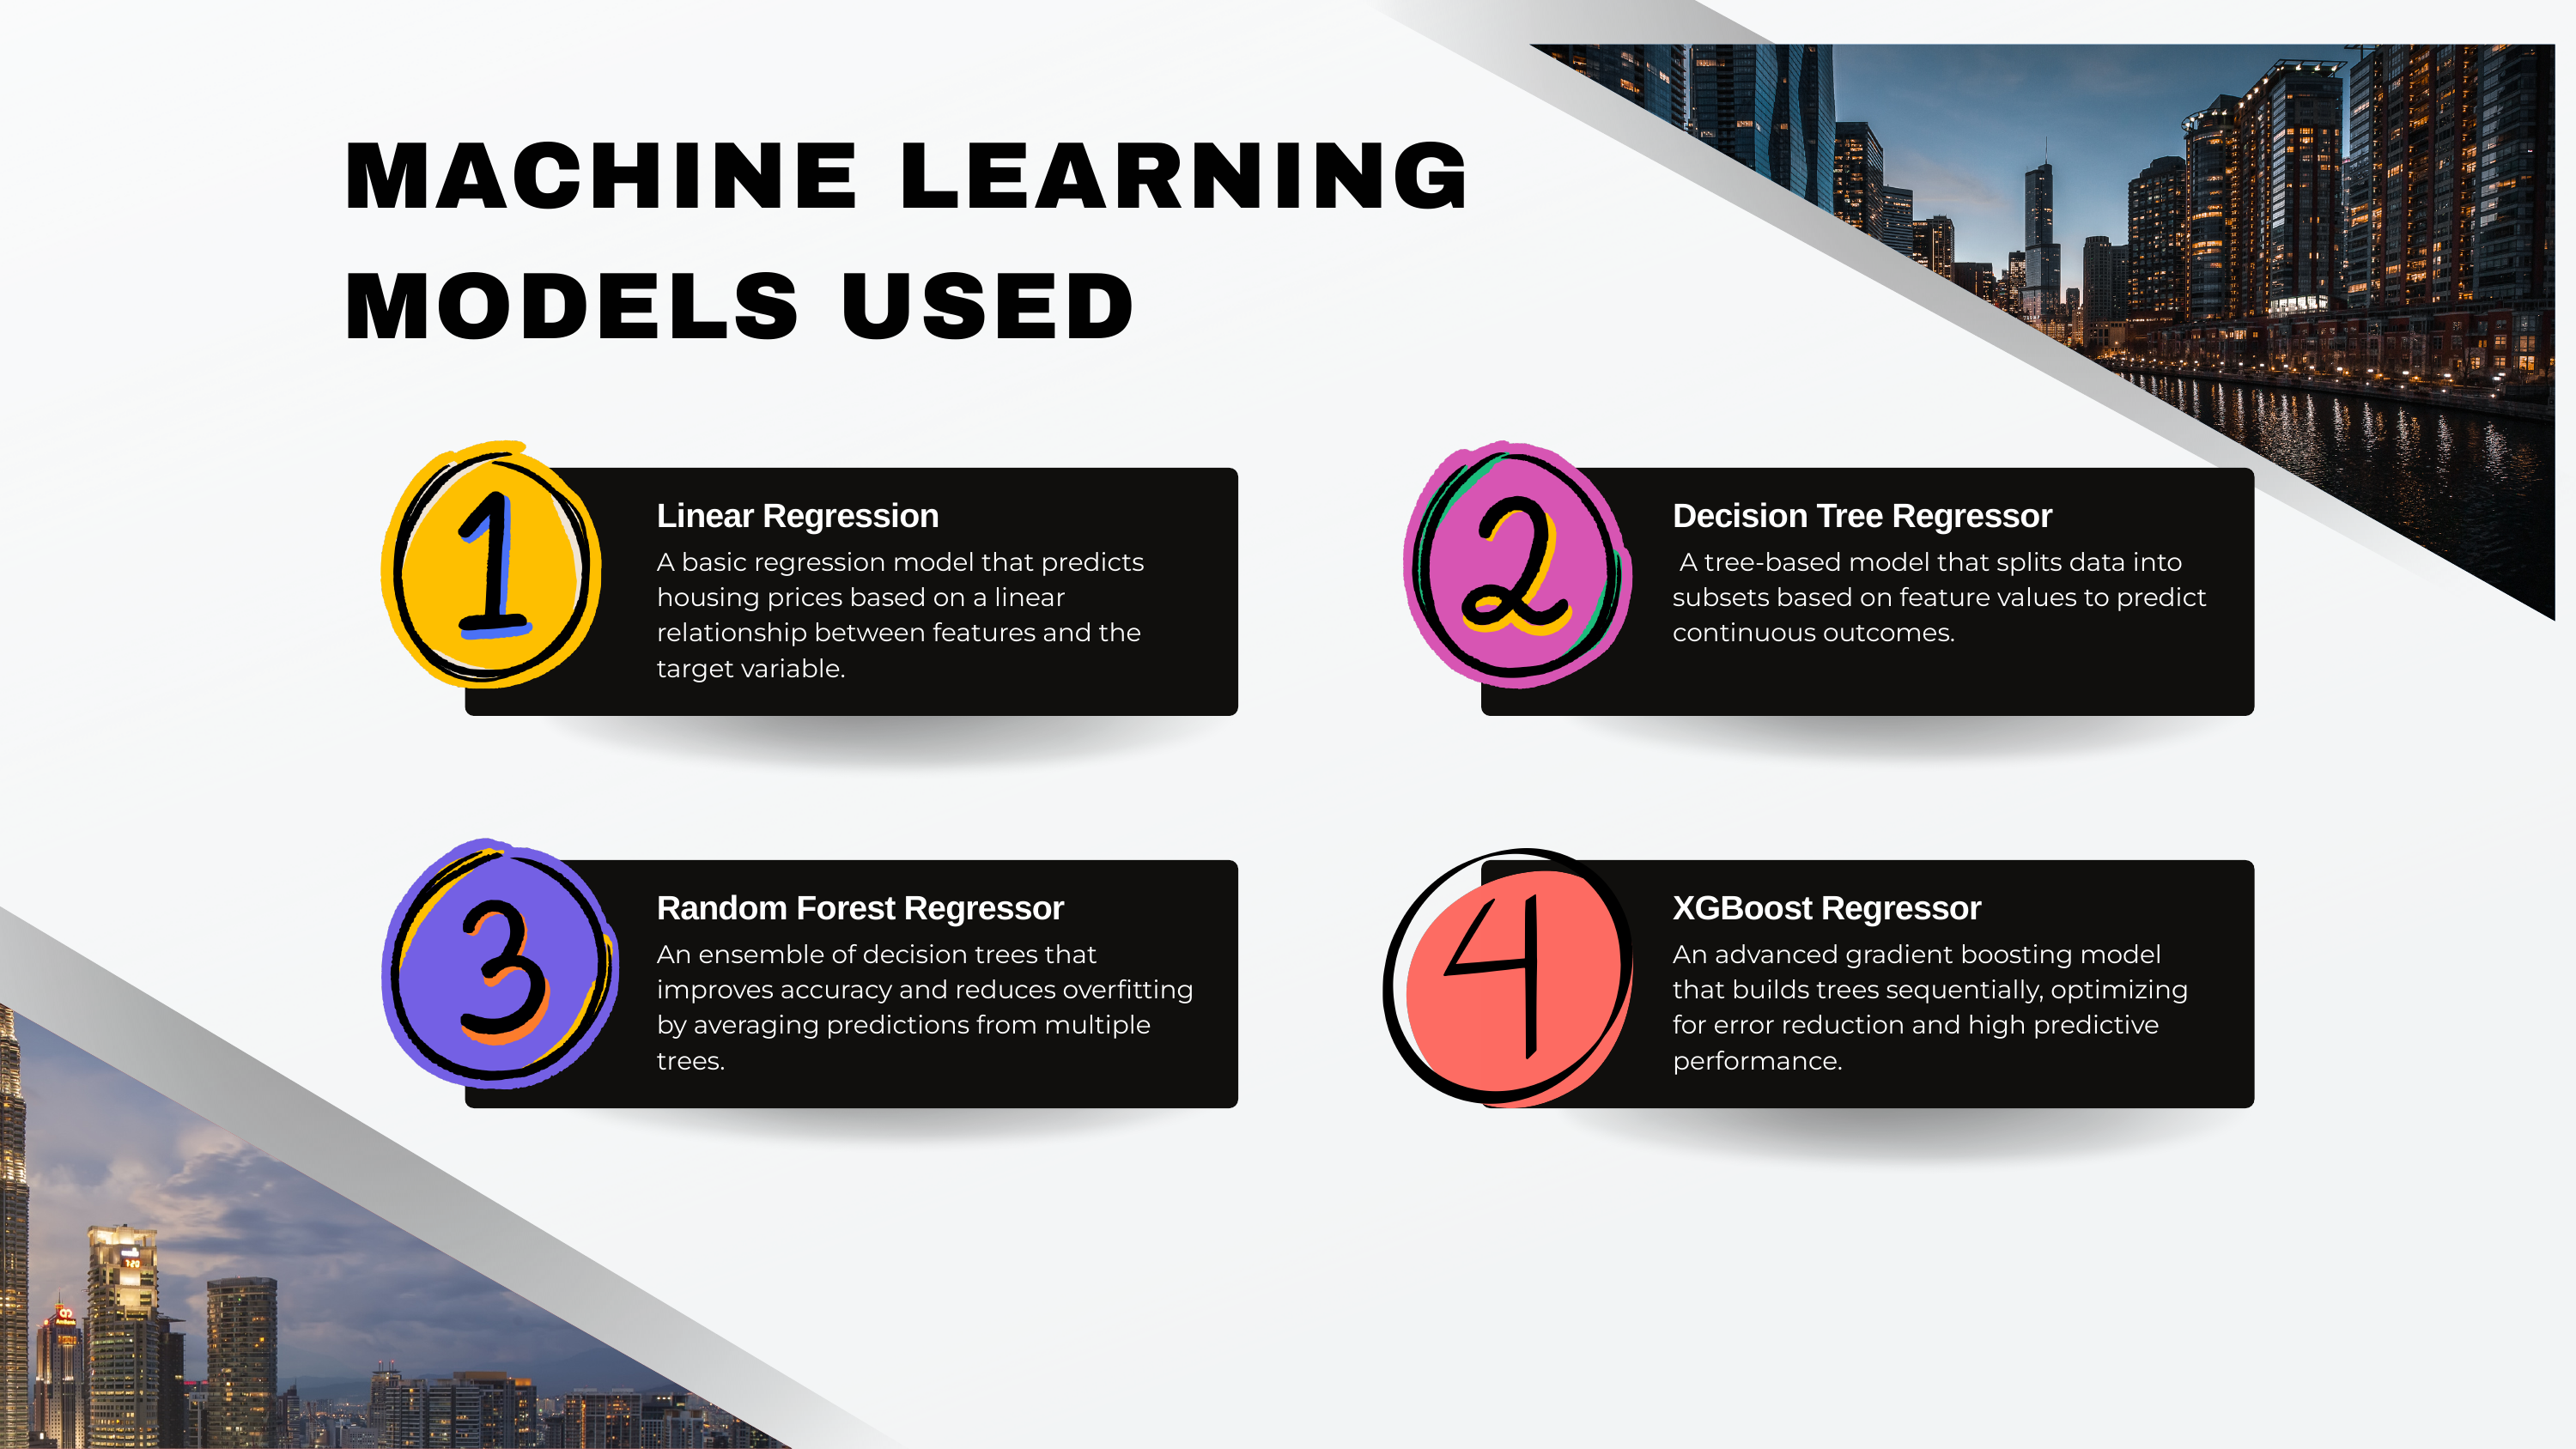

MACHINE LEARNING MODELS USED

Linear Regression
Decision Tree Regressor
A basic regression model that predicts housing prices based on a linear relationship between features and the target variable.
 A tree-based model that splits data into subsets based on feature values to predict continuous outcomes.

Random Forest Regressor
XGBoost Regressor
An ensemble of decision trees that improves accuracy and reduces overfitting by averaging predictions from multiple trees.

An advanced gradient boosting model that builds trees sequentially, optimizing for error reduction and high predictive performance.